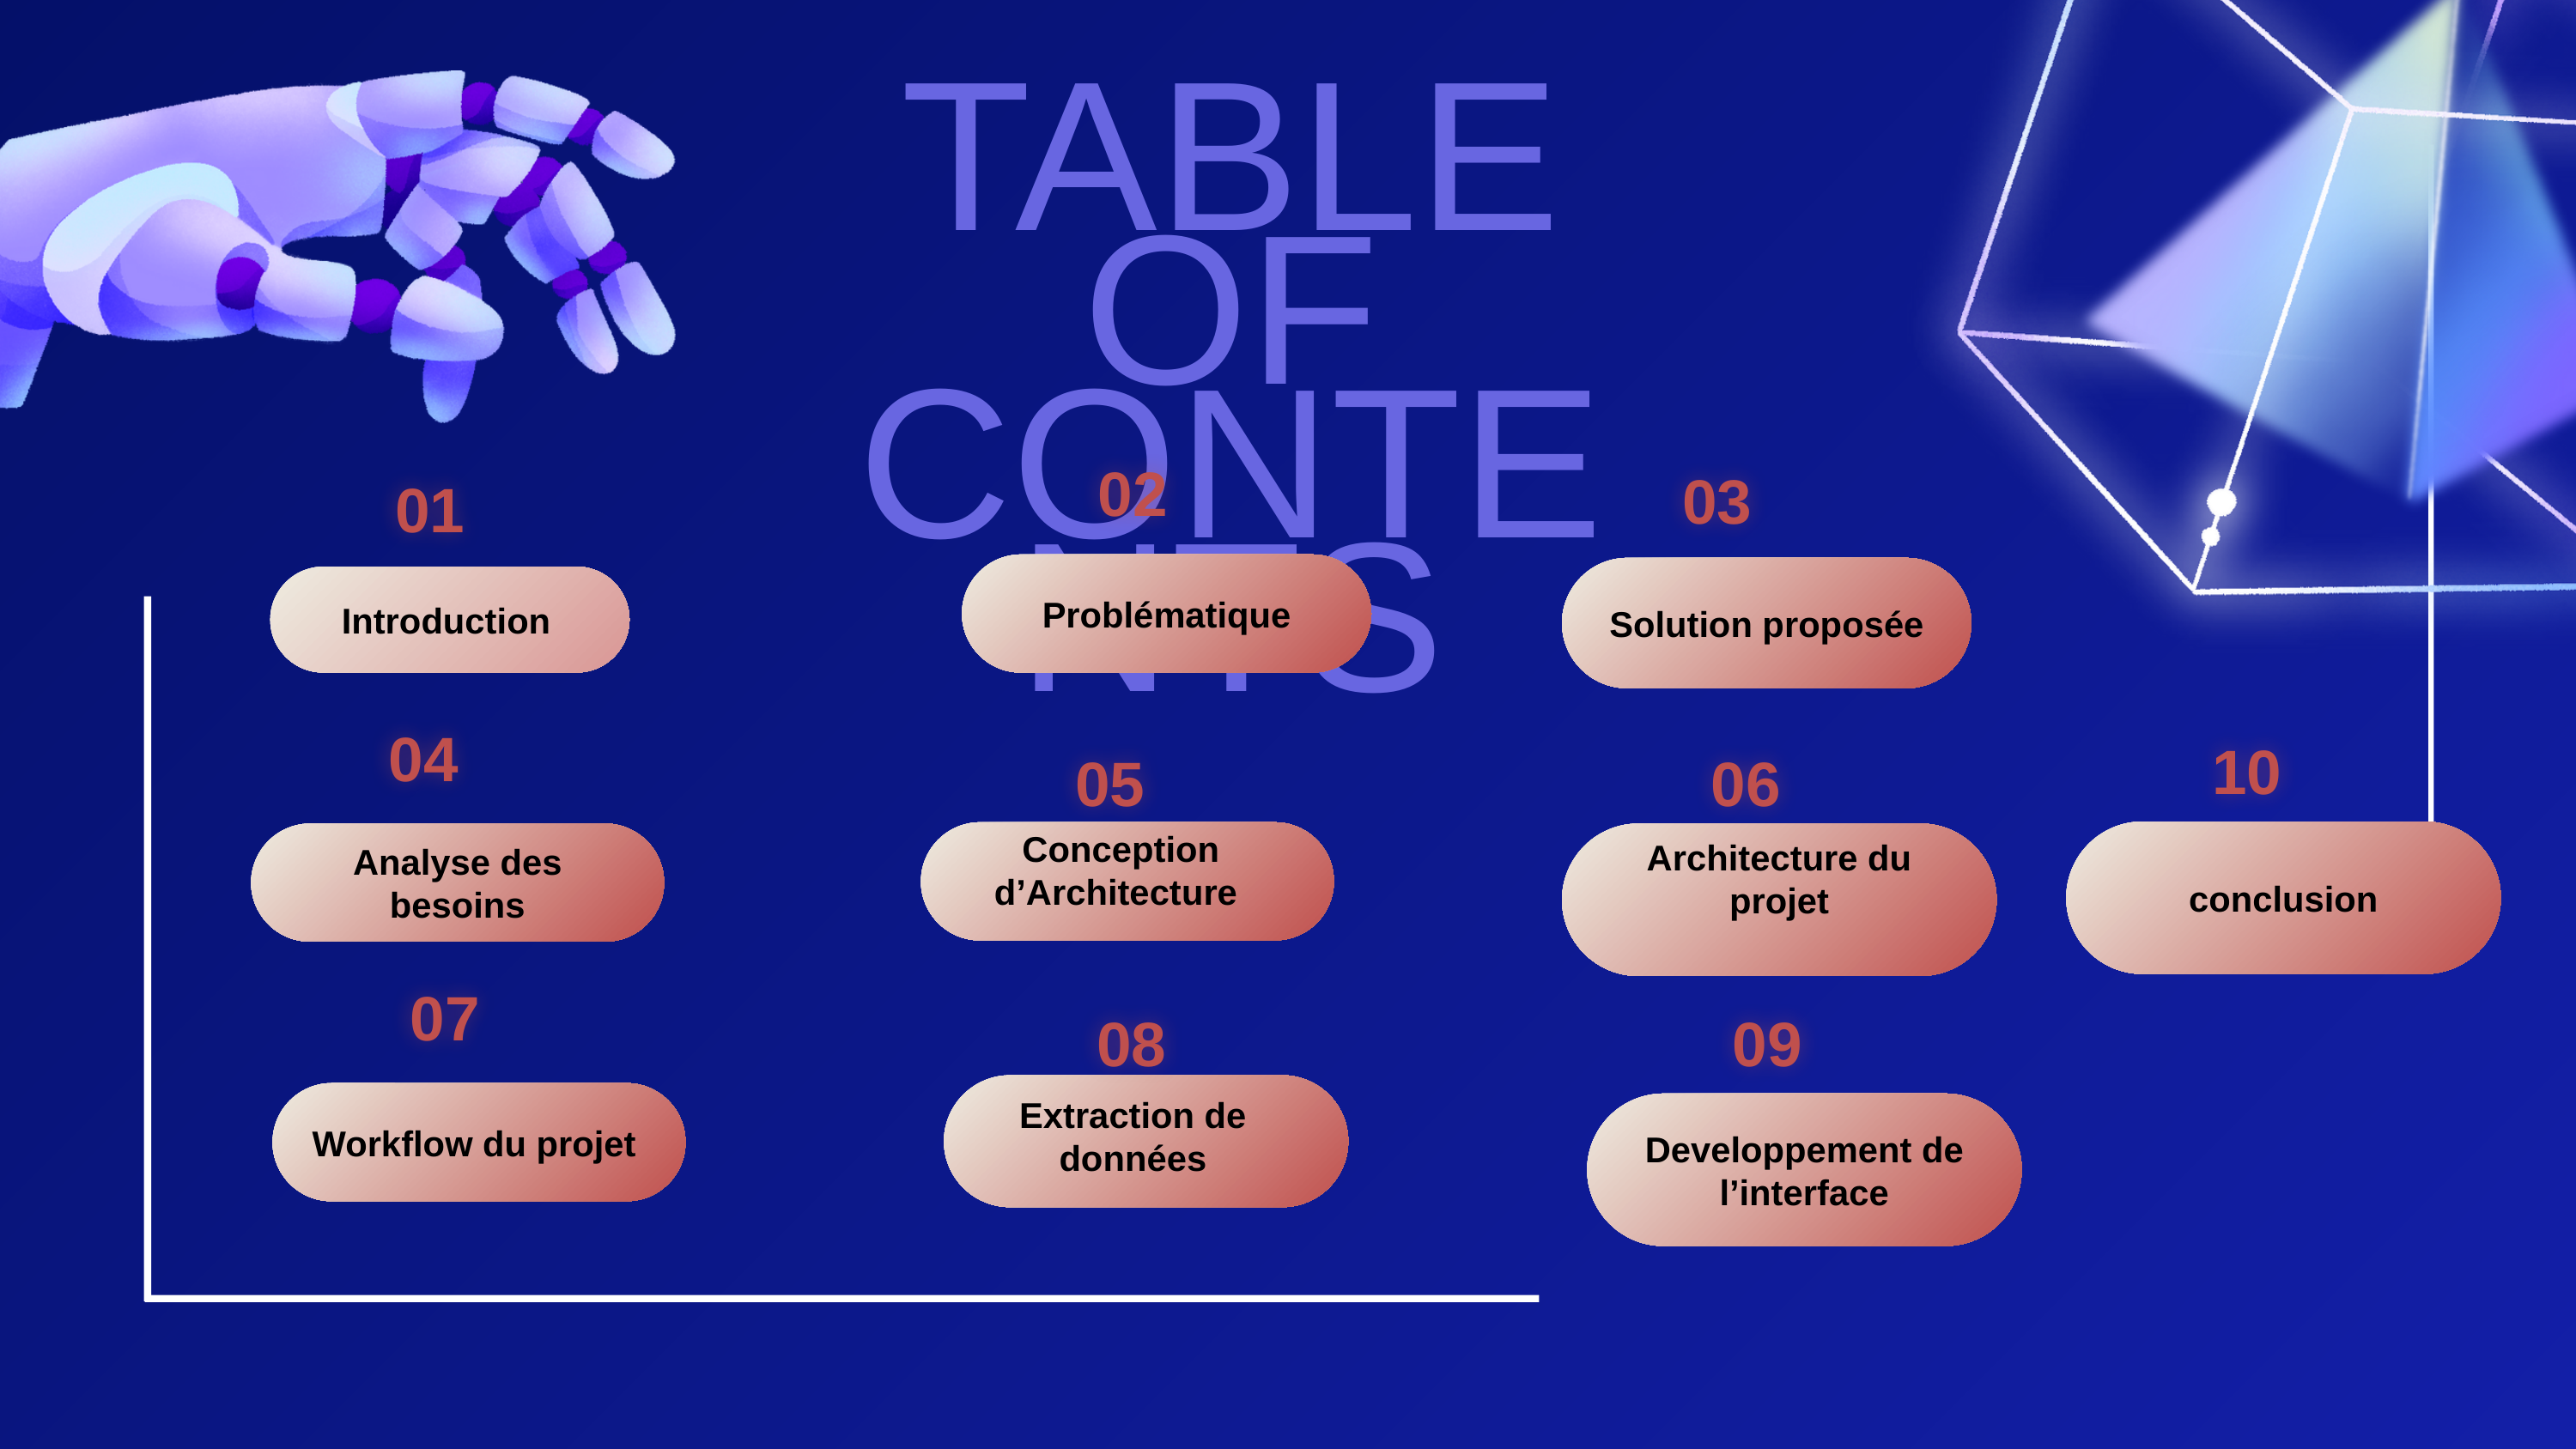

TABLE OF CONTENTS

02
03
01
Problématique
Solution proposée
Introduction

04
10
05
06
conclusion

Analyse des besoins
Architecture du projet

Conception d’Architecture

07
08
09

Workflow du projet
Developpement de l’interface
Extraction de données